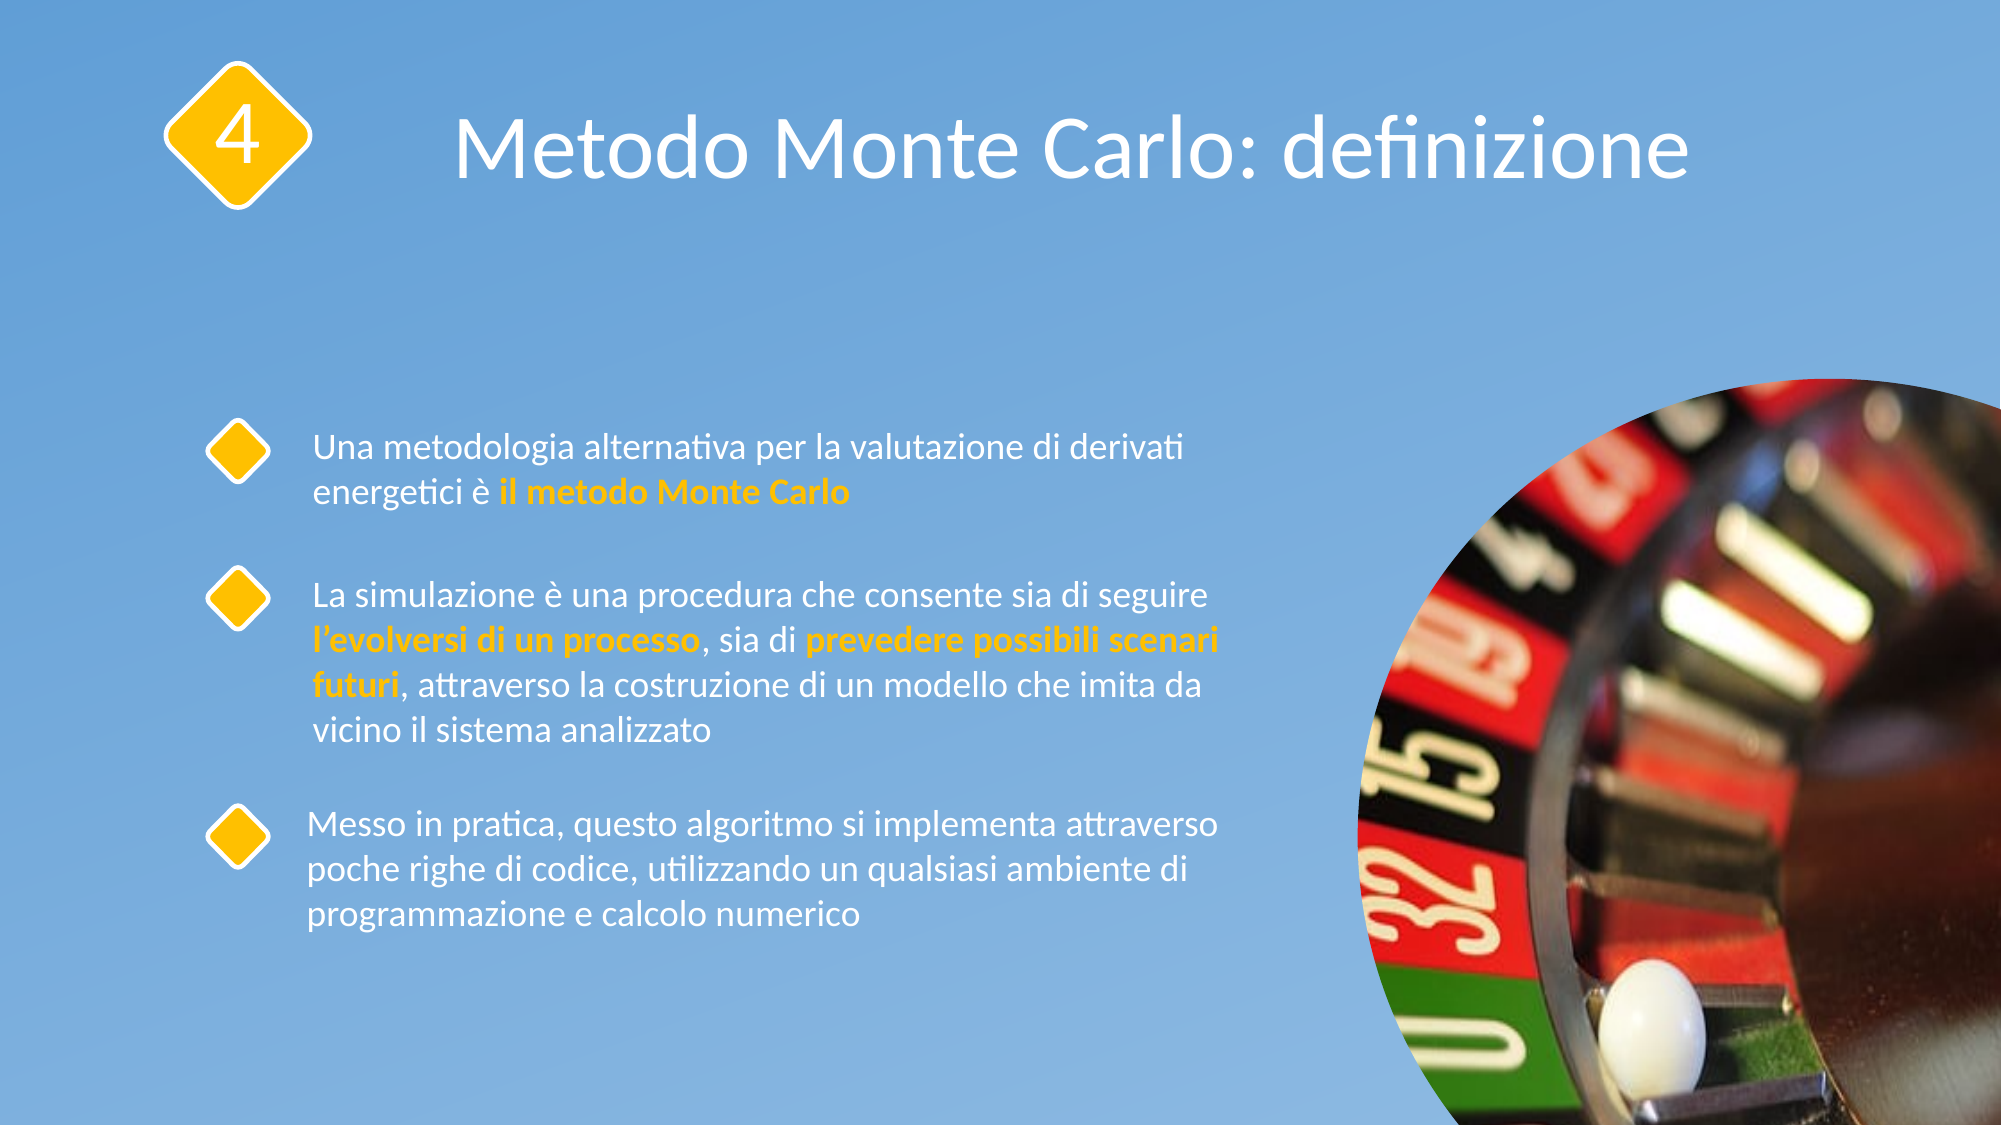

# Metodo Monte Carlo: definizione

4

Una metodologia alternativa per la valutazione di derivati energetici è il metodo Monte Carlo

La simulazione è una procedura che consente sia di seguire l’evolversi di un processo, sia di prevedere possibili scenari futuri, attraverso la costruzione di un modello che imita da vicino il sistema analizzato

Messo in pratica, questo algoritmo si implementa attraverso poche righe di codice, utilizzando un qualsiasi ambiente di programmazione e calcolo numerico